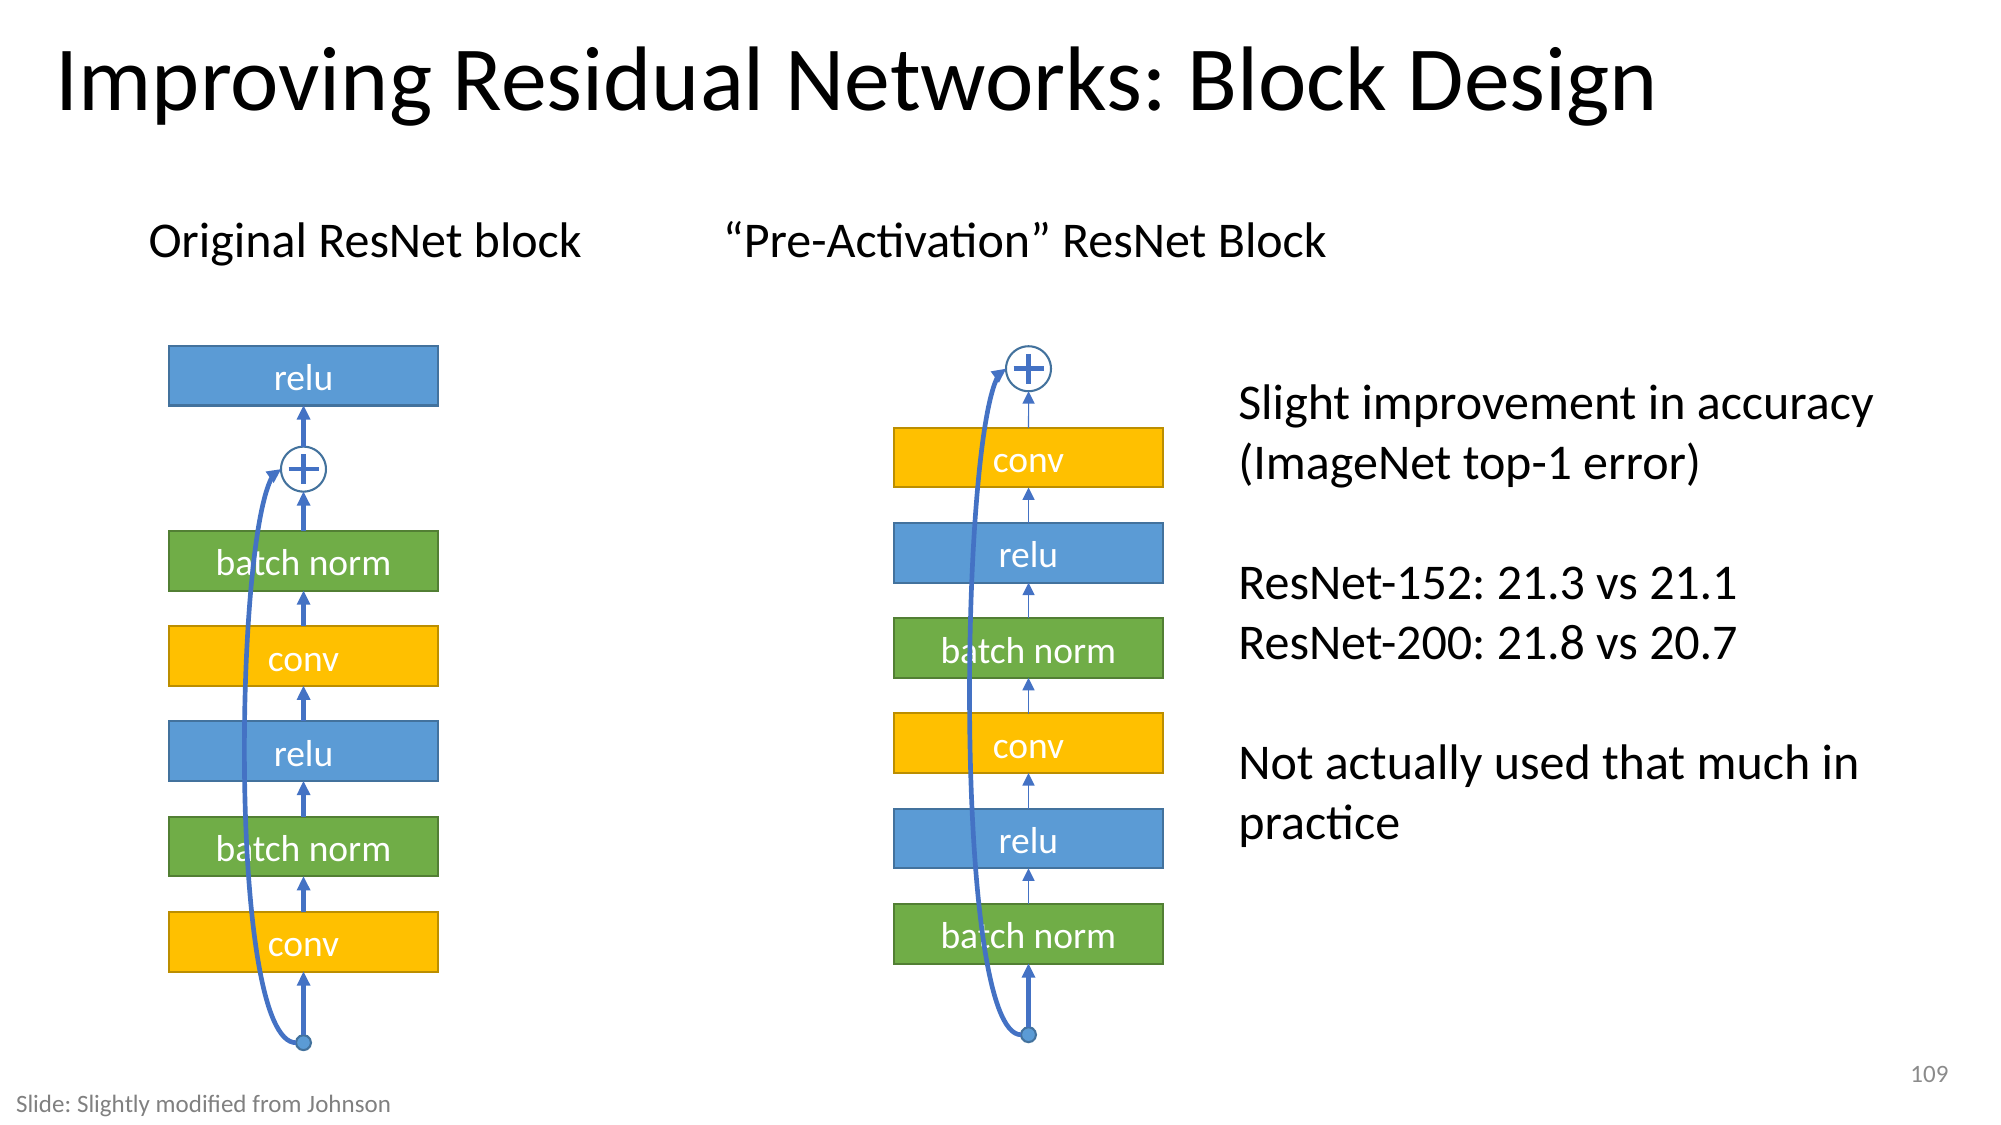

# Improving Residual Networks: Block Design
Original ResNet block
“Pre-Activation” ResNet Block
relu

batch norm
conv
relu
batch norm
conv

Slight improvement in accuracy
(ImageNet top-1 error)

ResNet-152: 21.3 vs 21.1
ResNet-200: 21.8 vs 20.7

Not actually used that much in
practice
conv
relu
batch norm
conv
relu
batch norm

109
Slide: Slightly modified from Johnson